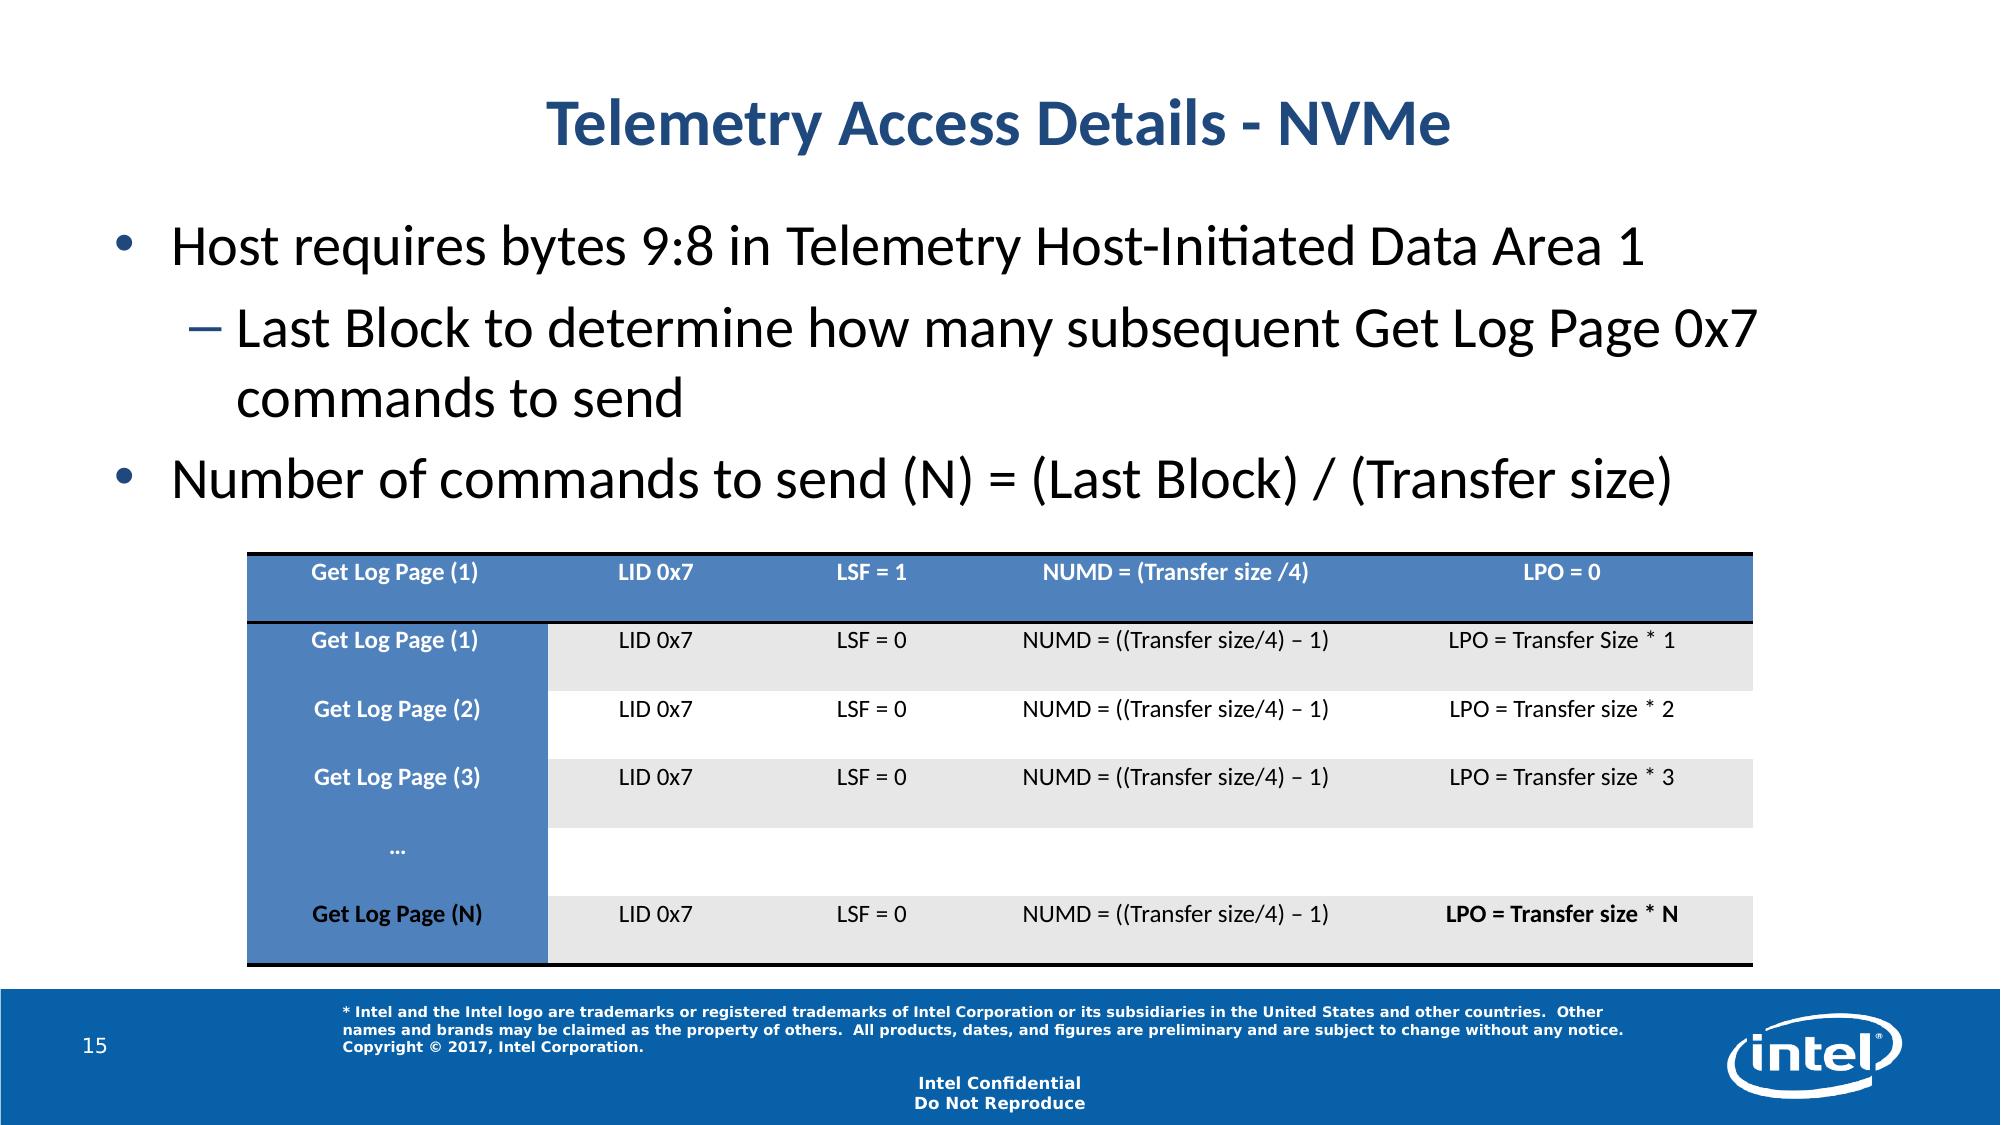

# Telemetry Access Details - NVMe
Host requires bytes 9:8 in Telemetry Host-Initiated Data Area 1
Last Block to determine how many subsequent Get Log Page 0x7 commands to send
Number of commands to send (N) = (Last Block) / (Transfer size)
| Get Log Page (1) | LID 0x7 | LSF = 1 | NUMD = (Transfer size /4) | LPO = 0 |
| --- | --- | --- | --- | --- |
| Get Log Page (1) | LID 0x7 | LSF = 0 | NUMD = ((Transfer size/4) – 1) | LPO = Transfer Size \* 1 |
| Get Log Page (2) | LID 0x7 | LSF = 0 | NUMD = ((Transfer size/4) – 1) | LPO = Transfer size \* 2 |
| Get Log Page (3) | LID 0x7 | LSF = 0 | NUMD = ((Transfer size/4) – 1) | LPO = Transfer size \* 3 |
| … |  |  |  |  |
| Get Log Page (N) | LID 0x7 | LSF = 0 | NUMD = ((Transfer size/4) – 1) | LPO = Transfer size \* N |